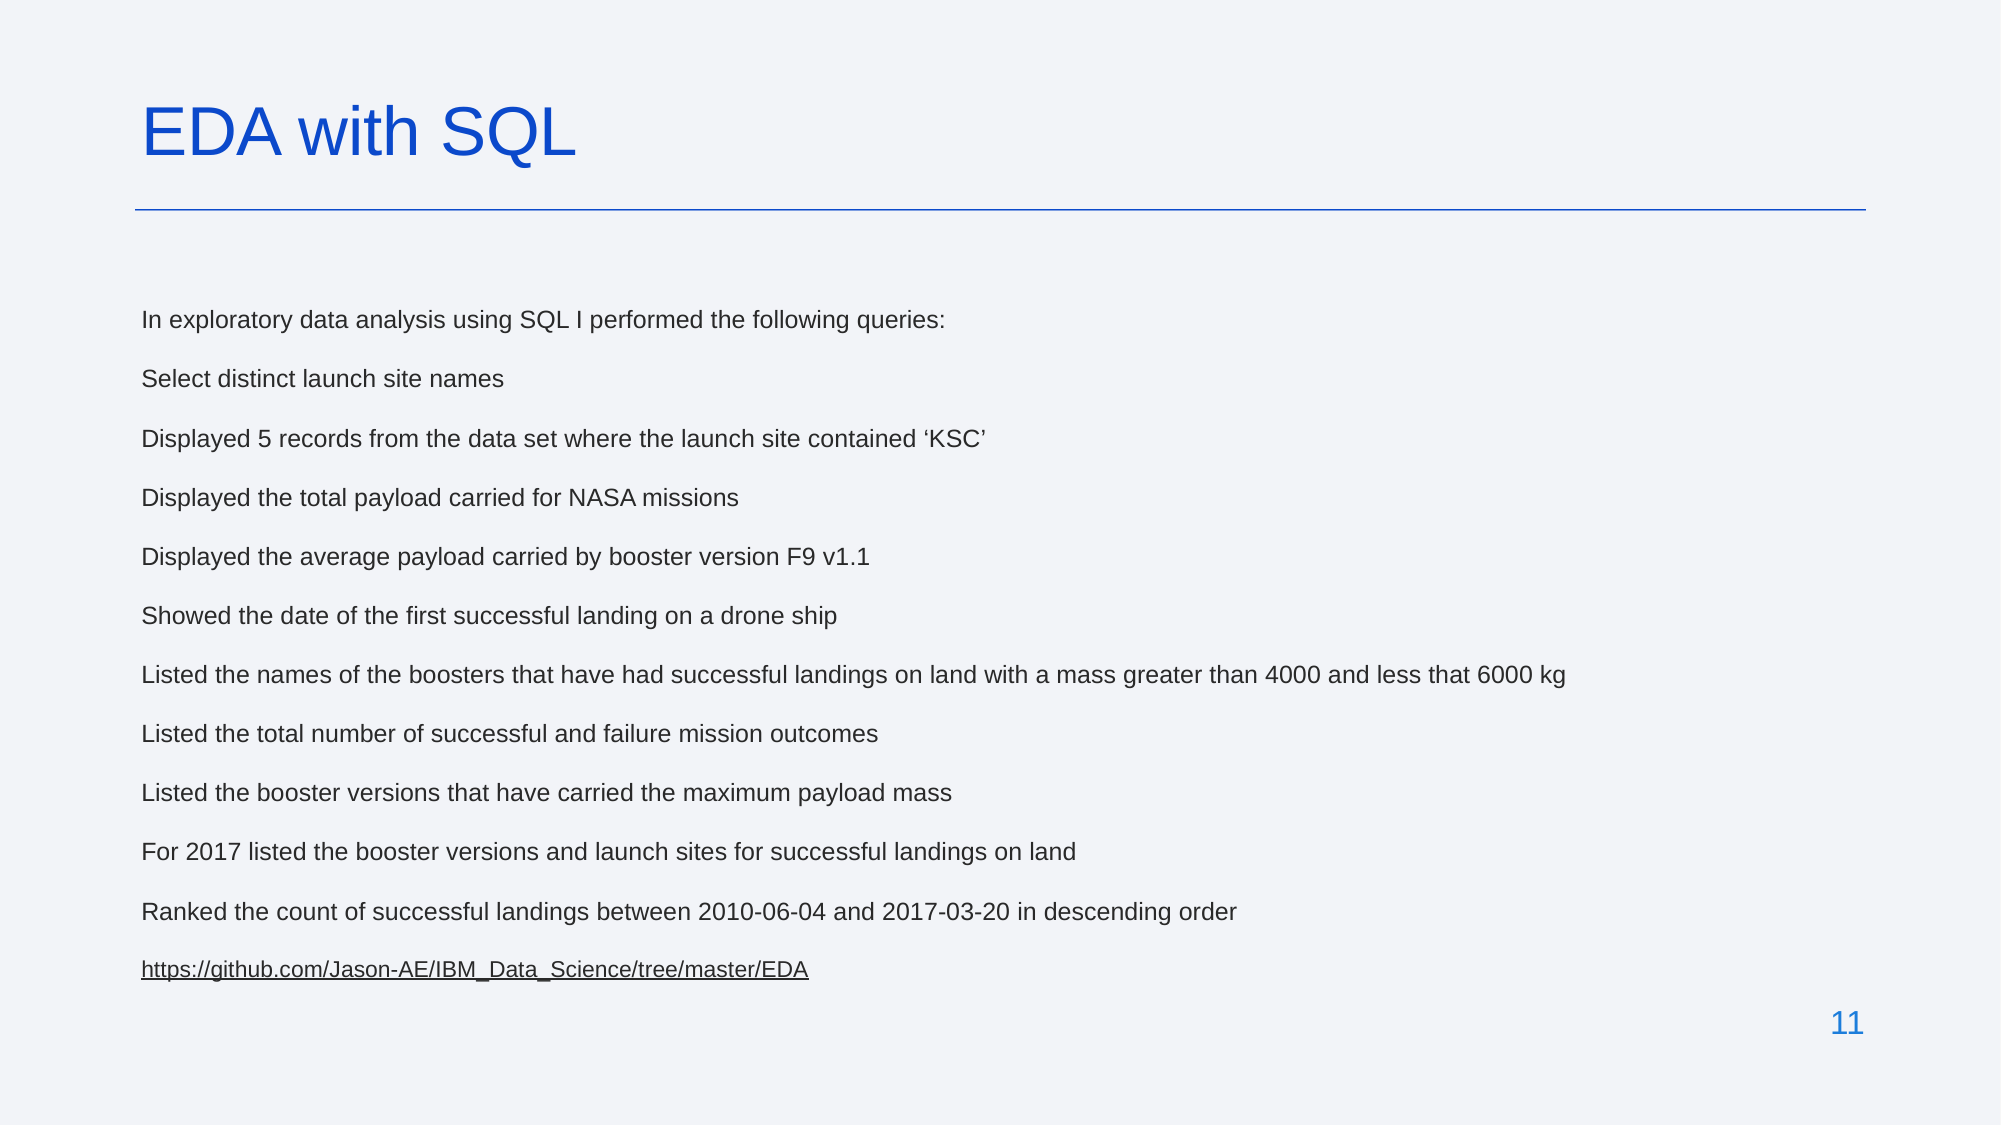

EDA with SQL
In exploratory data analysis using SQL I performed the following queries:
Select distinct launch site names
Displayed 5 records from the data set where the launch site contained ‘KSC’
Displayed the total payload carried for NASA missions
Displayed the average payload carried by booster version F9 v1.1
Showed the date of the first successful landing on a drone ship
Listed the names of the boosters that have had successful landings on land with a mass greater than 4000 and less that 6000 kg
Listed the total number of successful and failure mission outcomes
Listed the booster versions that have carried the maximum payload mass
For 2017 listed the booster versions and launch sites for successful landings on land
Ranked the count of successful landings between 2010-06-04 and 2017-03-20 in descending order
https://github.com/Jason-AE/IBM_Data_Science/tree/master/EDA

11